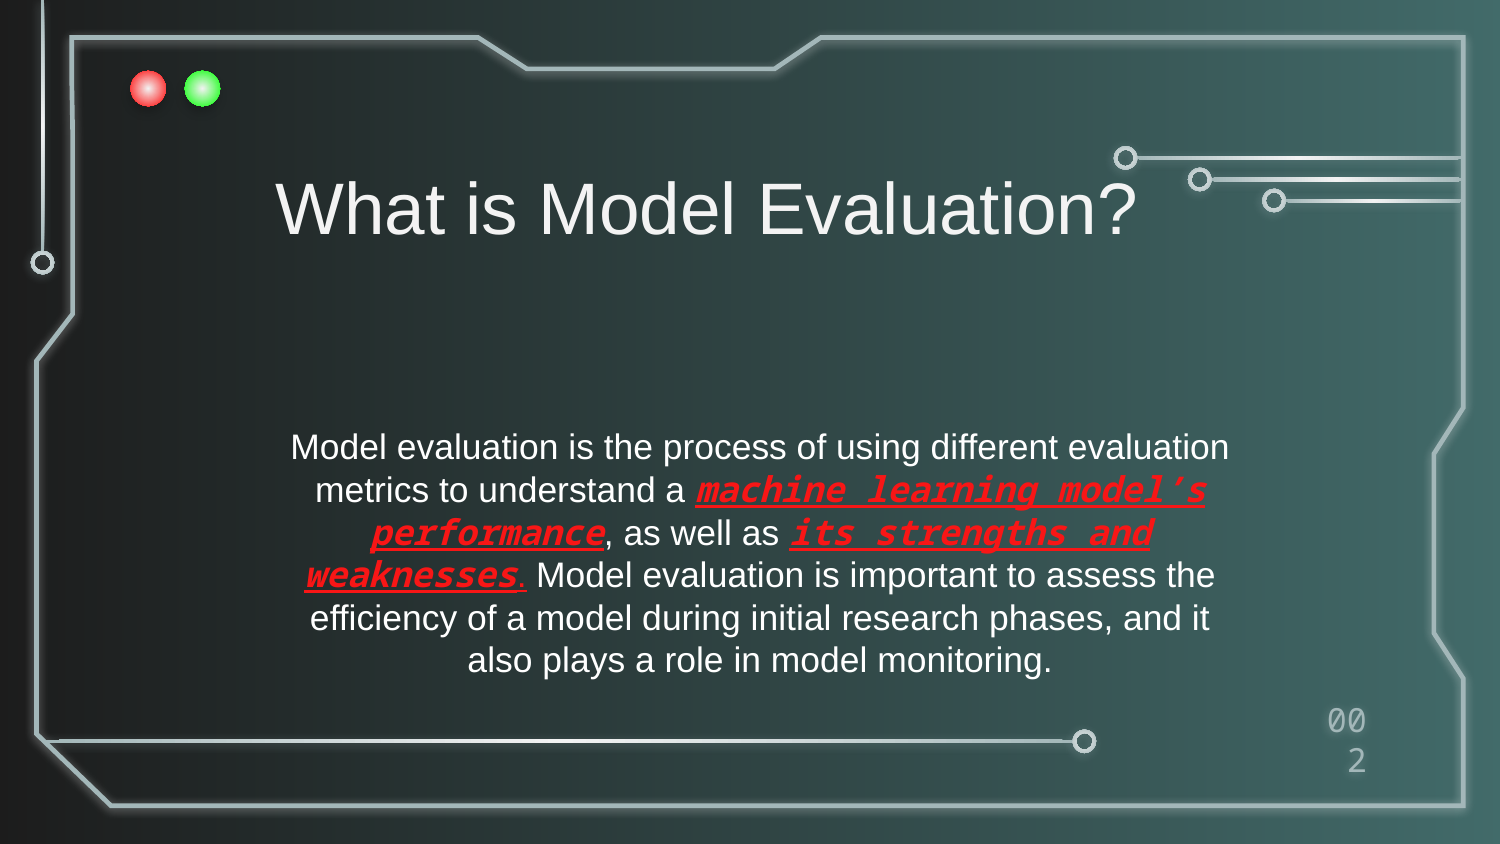

# What is Model Evaluation?

Model evaluation is the process of using different evaluation metrics to understand a machine learning model’s performance, as well as its strengths and weaknesses. Model evaluation is important to assess the efficiency of a model during initial research phases, and it also plays a role in model monitoring.
002